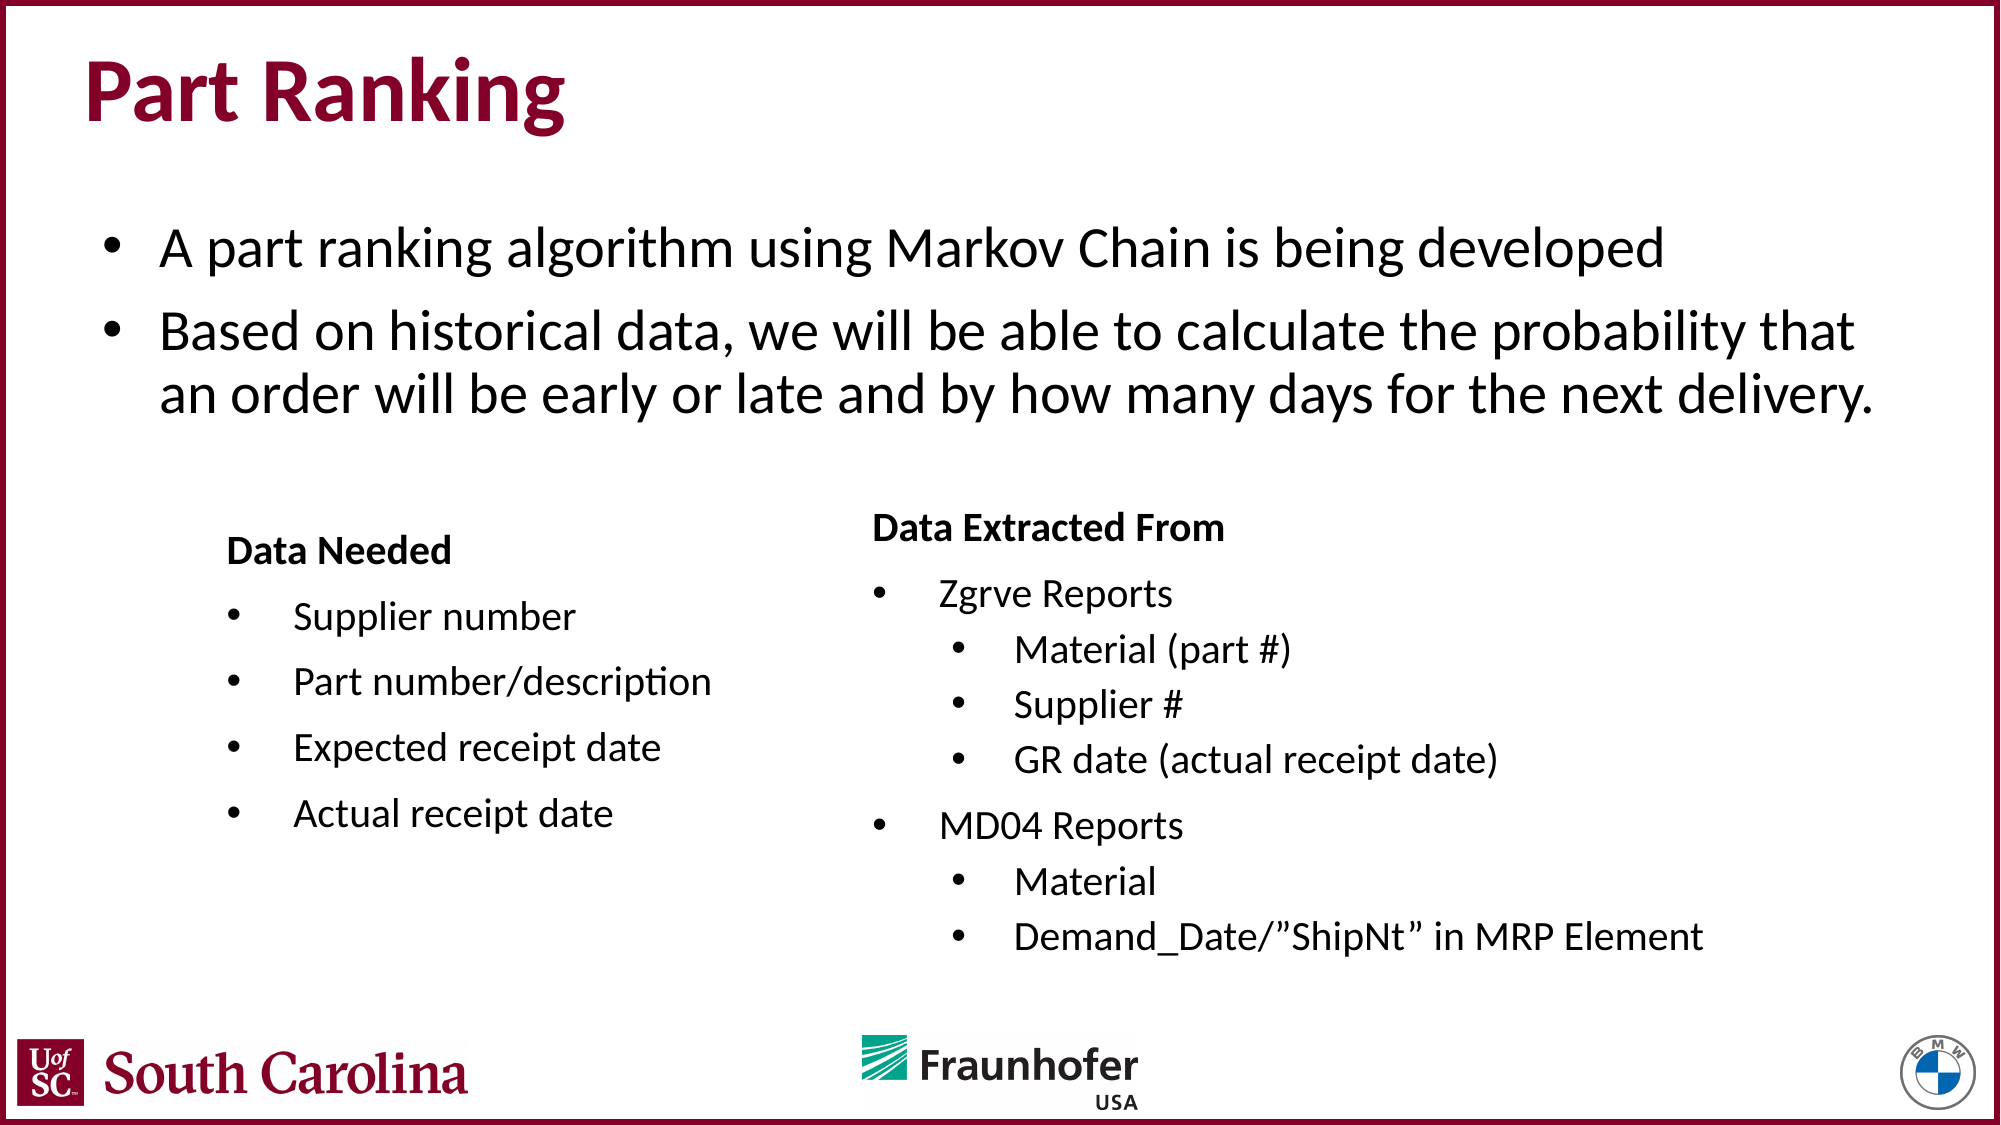

# Part Ranking
A part ranking algorithm using Markov Chain is being developed
Based on historical data, we will be able to calculate the probability that an order will be early or late and by how many days for the next delivery.
Data Extracted From
Zgrve Reports
Material (part #)
Supplier #
GR date (actual receipt date)
MD04 Reports
Material
Demand_Date/”ShipNt” in MRP Element
Data Needed
Supplier number
Part number/description
Expected receipt date
Actual receipt date